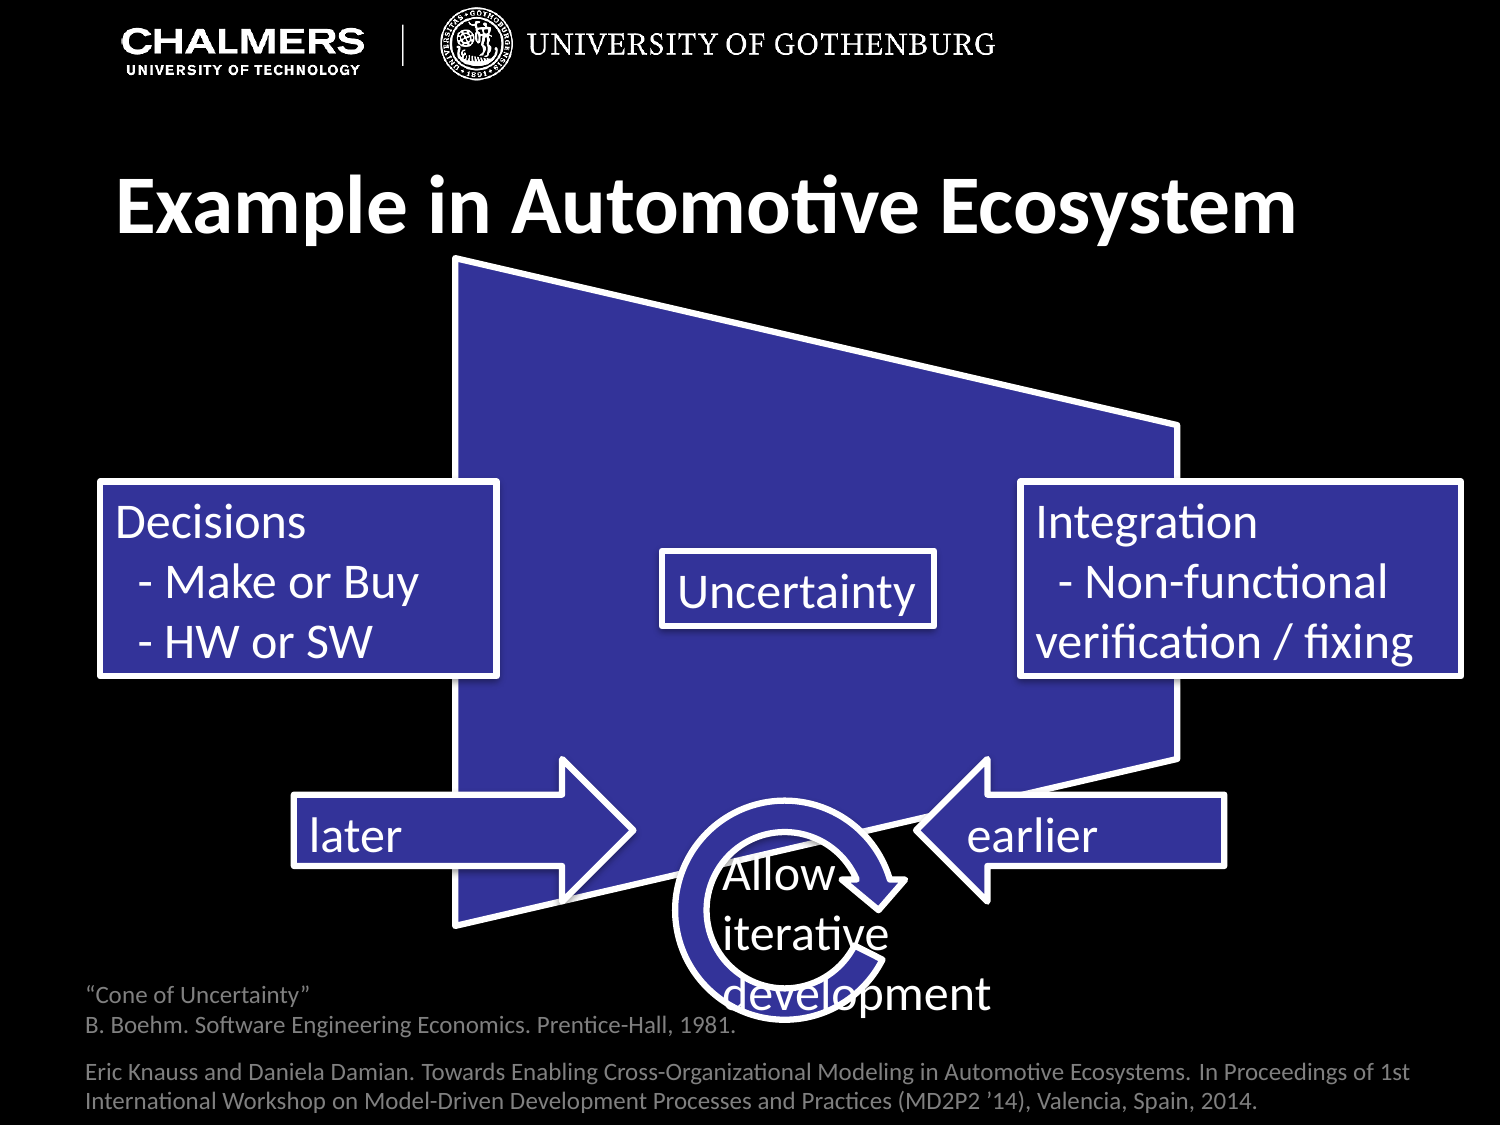

# Example in Automotive Ecosystem

Decisions
  - Make or Buy
  - HW or SW
Integration
  - Non-functional verification / fixing
Uncertainty
later
earlier
Allow
iterative
development
“Cone of Uncertainty”
B. Boehm. Software Engineering Economics. Prentice-Hall, 1981.
Eric Knauss and Daniela Damian. Towards Enabling Cross-Organizational Modeling in Automotive Ecosystems. In Proceedings of 1st International Workshop on Model-Driven Development Processes and Practices (MD2P2 ’14), Valencia, Spain, 2014.